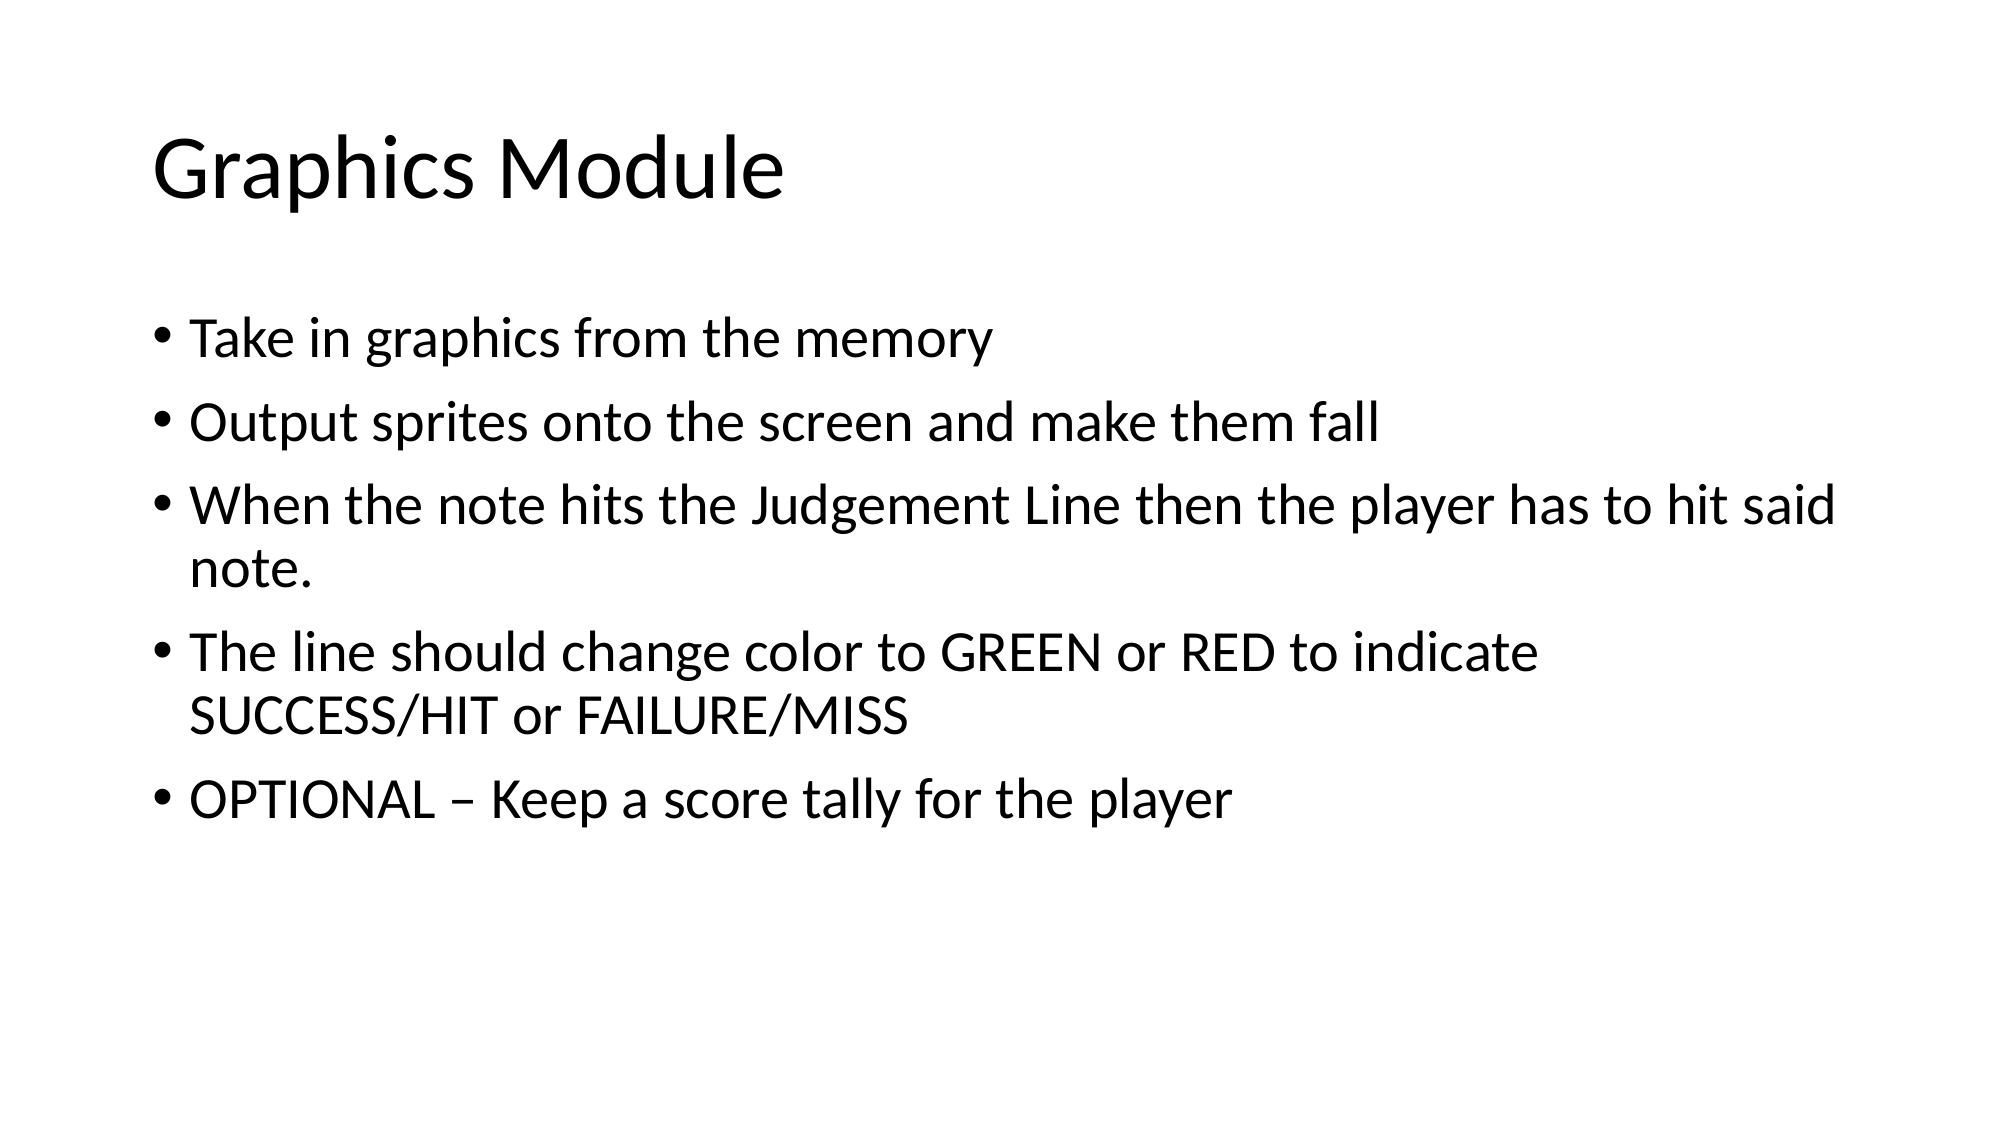

# Graphics Module
Take in graphics from the memory
Output sprites onto the screen and make them fall
When the note hits the Judgement Line then the player has to hit said note.
The line should change color to GREEN or RED to indicate SUCCESS/HIT or FAILURE/MISS
OPTIONAL – Keep a score tally for the player